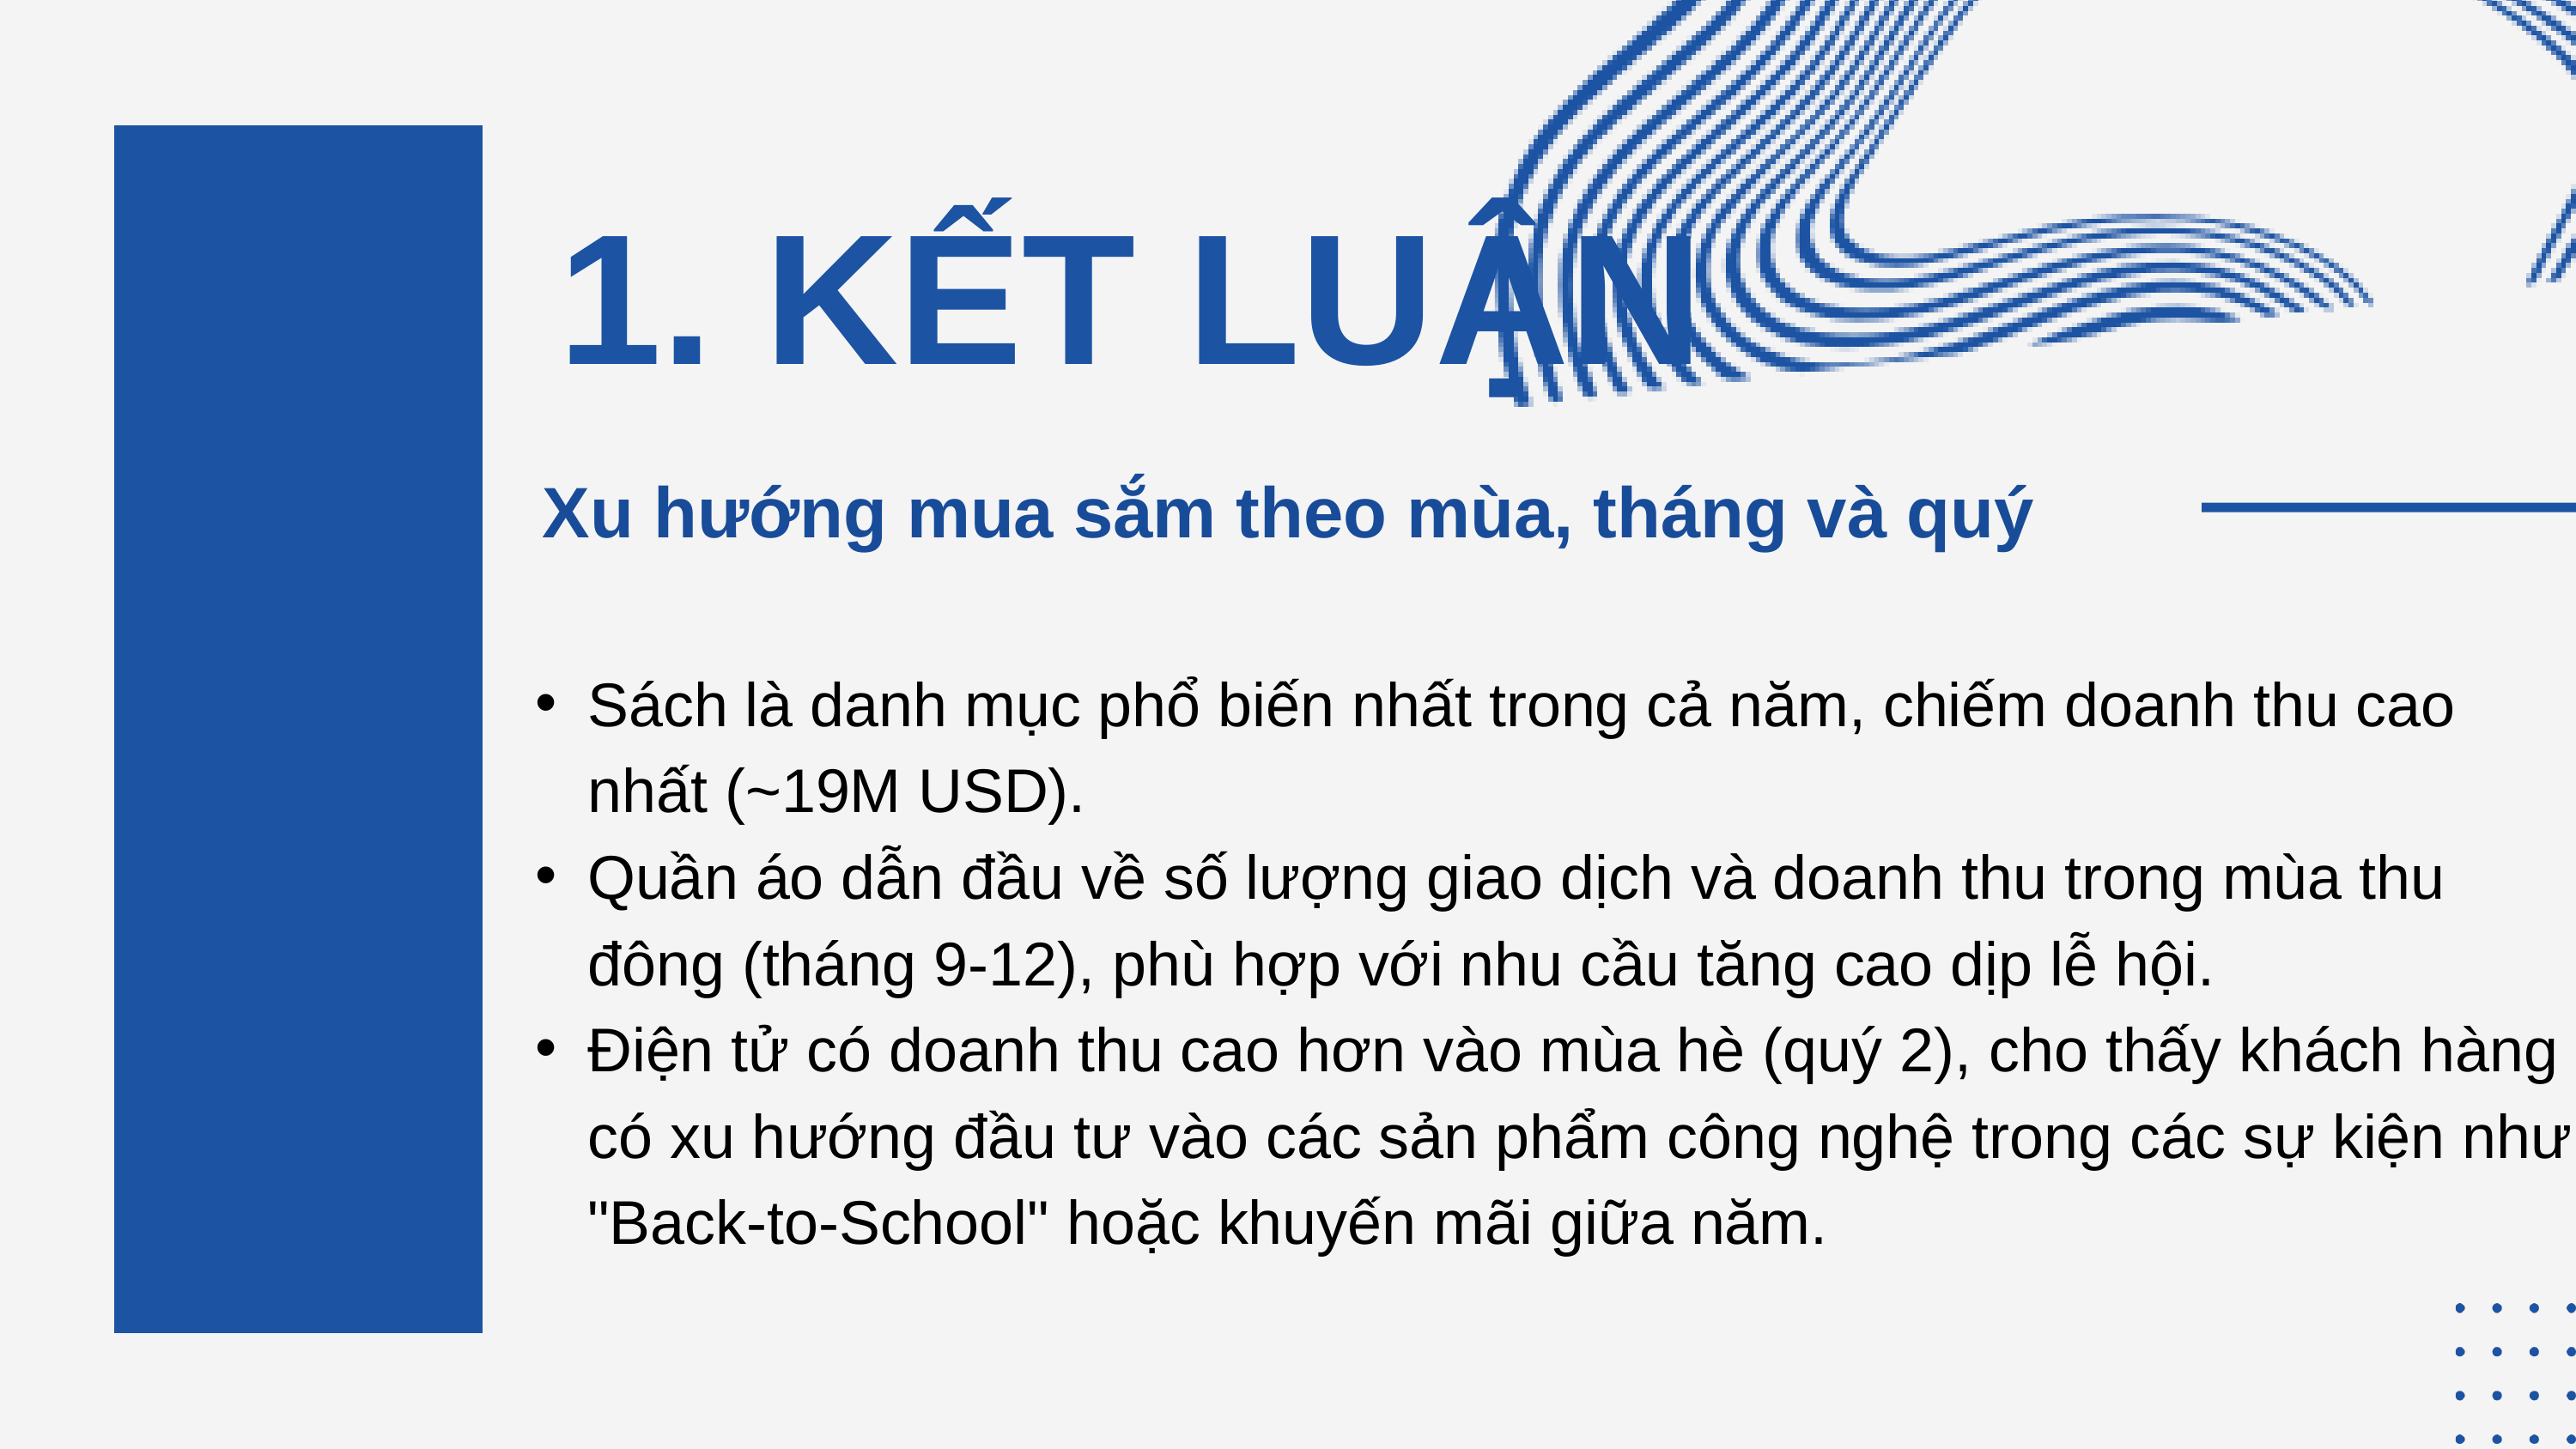

1. KẾT LUẬN
   Xu hướng mua sắm theo mùa, tháng và quý

Sách là danh mục phổ biến nhất trong cả năm, chiếm doanh thu cao nhất (~19M USD).
Quần áo dẫn đầu về số lượng giao dịch và doanh thu trong mùa thu đông (tháng 9-12), phù hợp với nhu cầu tăng cao dịp lễ hội.
Điện tử có doanh thu cao hơn vào mùa hè (quý 2), cho thấy khách hàng có xu hướng đầu tư vào các sản phẩm công nghệ trong các sự kiện như "Back-to-School" hoặc khuyến mãi giữa năm.